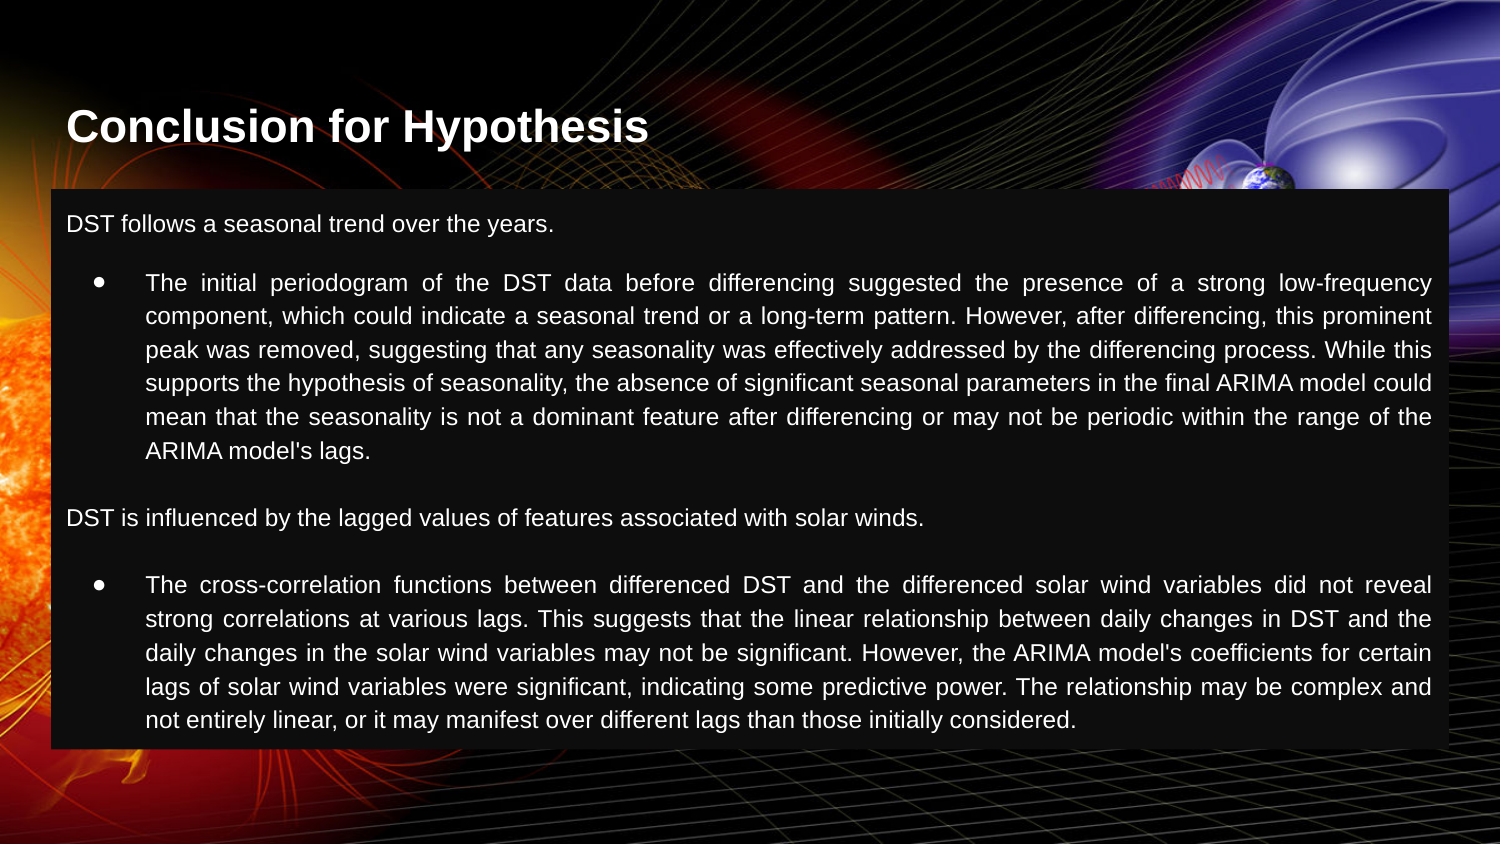

9.0108e-01
# Conclusion for Hypothesis
DST follows a seasonal trend over the years.
The initial periodogram of the DST data before differencing suggested the presence of a strong low-frequency component, which could indicate a seasonal trend or a long-term pattern. However, after differencing, this prominent peak was removed, suggesting that any seasonality was effectively addressed by the differencing process. While this supports the hypothesis of seasonality, the absence of significant seasonal parameters in the final ARIMA model could mean that the seasonality is not a dominant feature after differencing or may not be periodic within the range of the ARIMA model's lags.

DST is influenced by the lagged values of features associated with solar winds.

The cross-correlation functions between differenced DST and the differenced solar wind variables did not reveal strong correlations at various lags. This suggests that the linear relationship between daily changes in DST and the daily changes in the solar wind variables may not be significant. However, the ARIMA model's coefficients for certain lags of solar wind variables were significant, indicating some predictive power. The relationship may be complex and not entirely linear, or it may manifest over different lags than those initially considered.